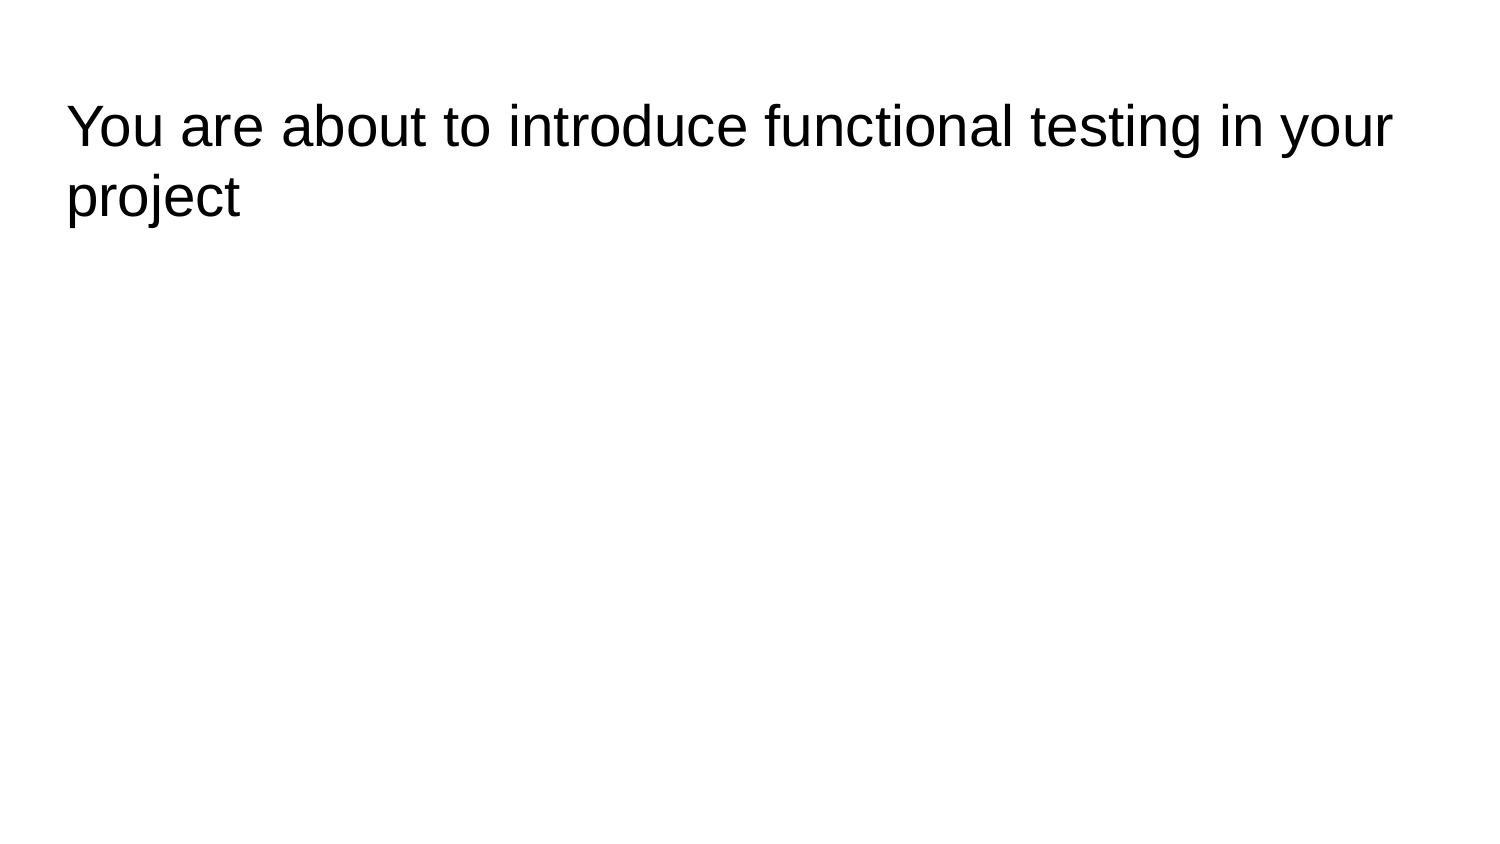

# You are about to introduce functional testing in your project